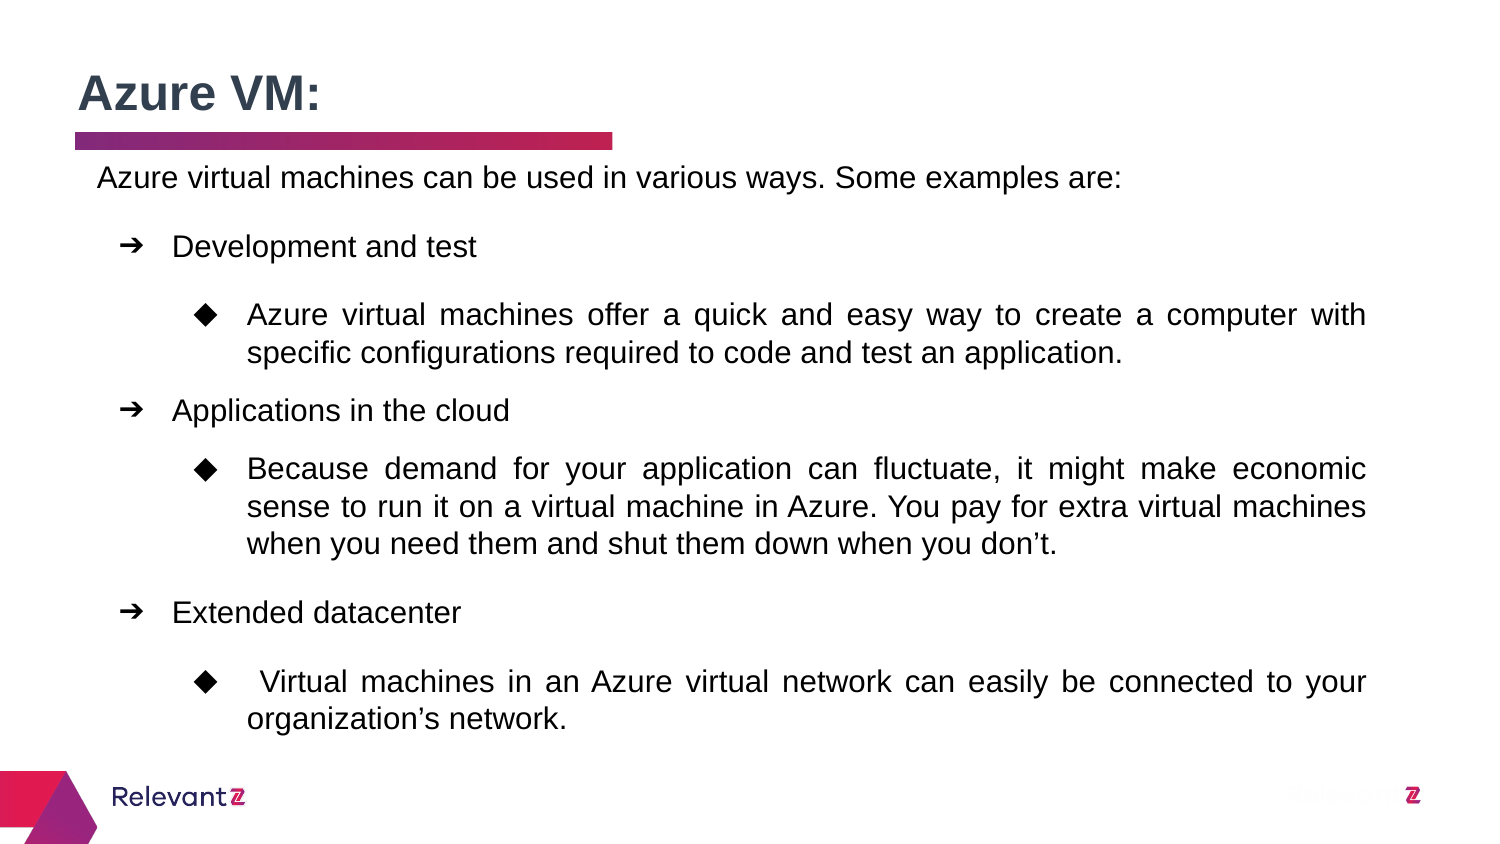

Azure VM:
# Azure virtual machines can be used in various ways. Some examples are:
Development and test
Azure virtual machines offer a quick and easy way to create a computer with specific configurations required to code and test an application.
Applications in the cloud
Because demand for your application can fluctuate, it might make economic sense to run it on a virtual machine in Azure. You pay for extra virtual machines when you need them and shut them down when you don’t.
Extended datacenter
 Virtual machines in an Azure virtual network can easily be connected to your organization’s network.